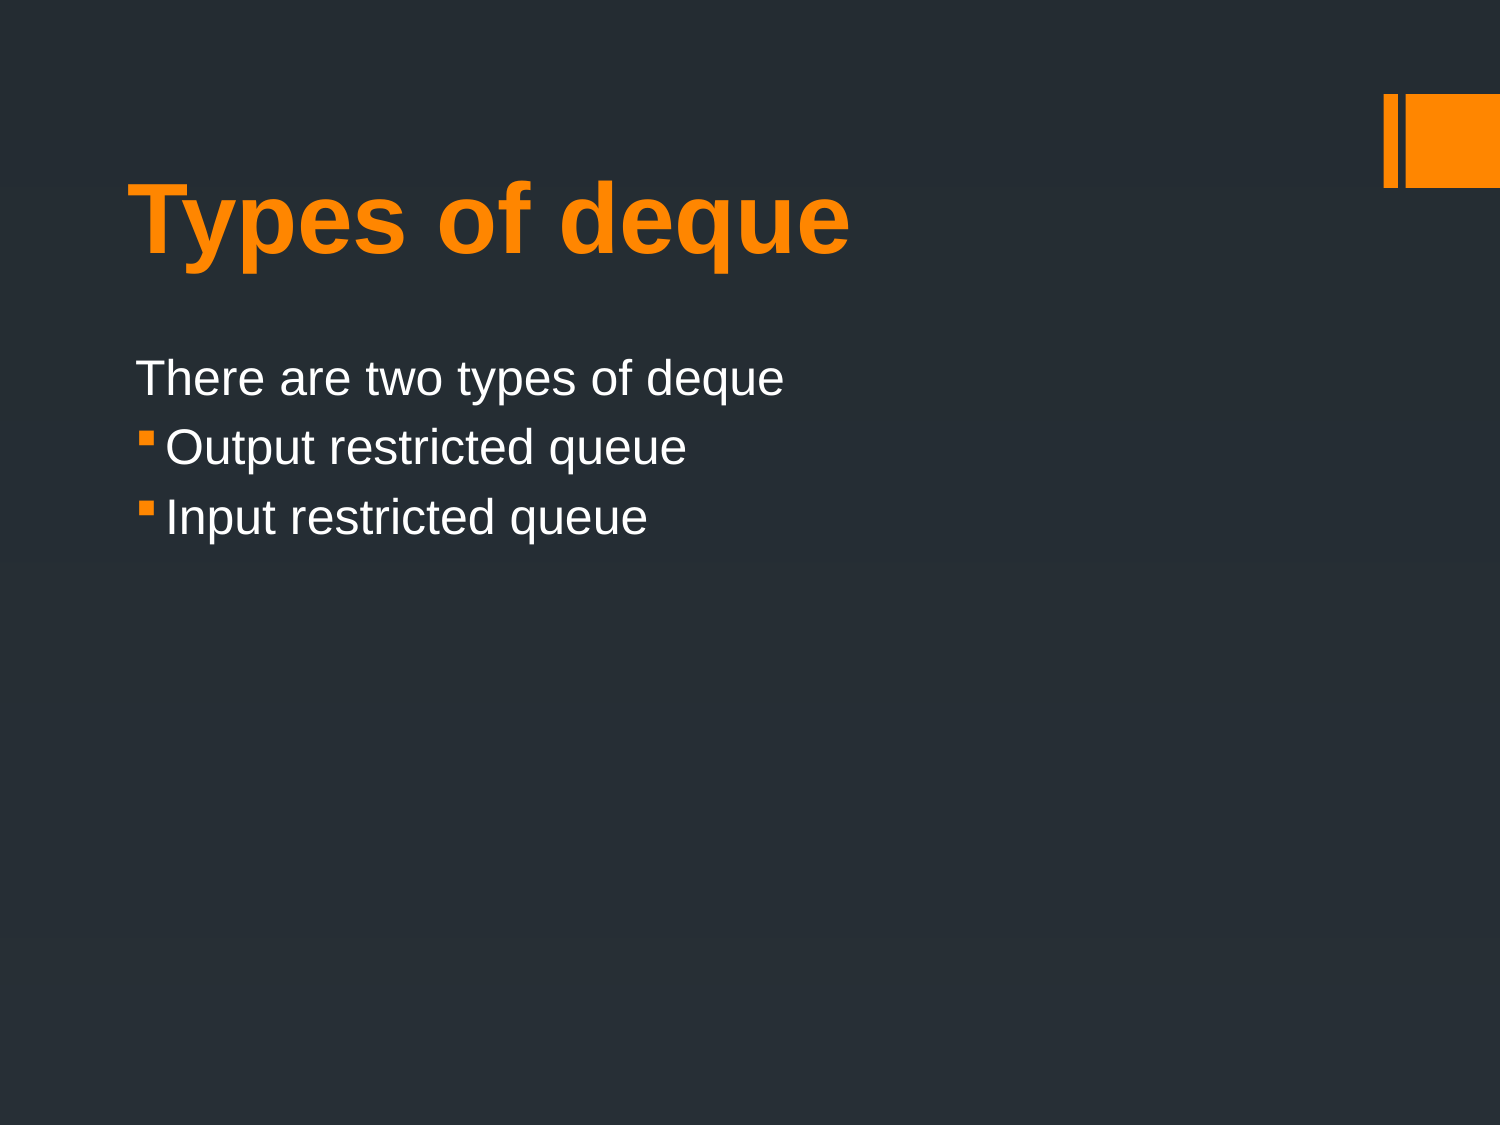

# Types of deque
There are two types of deque
Output restricted queue
Input restricted queue